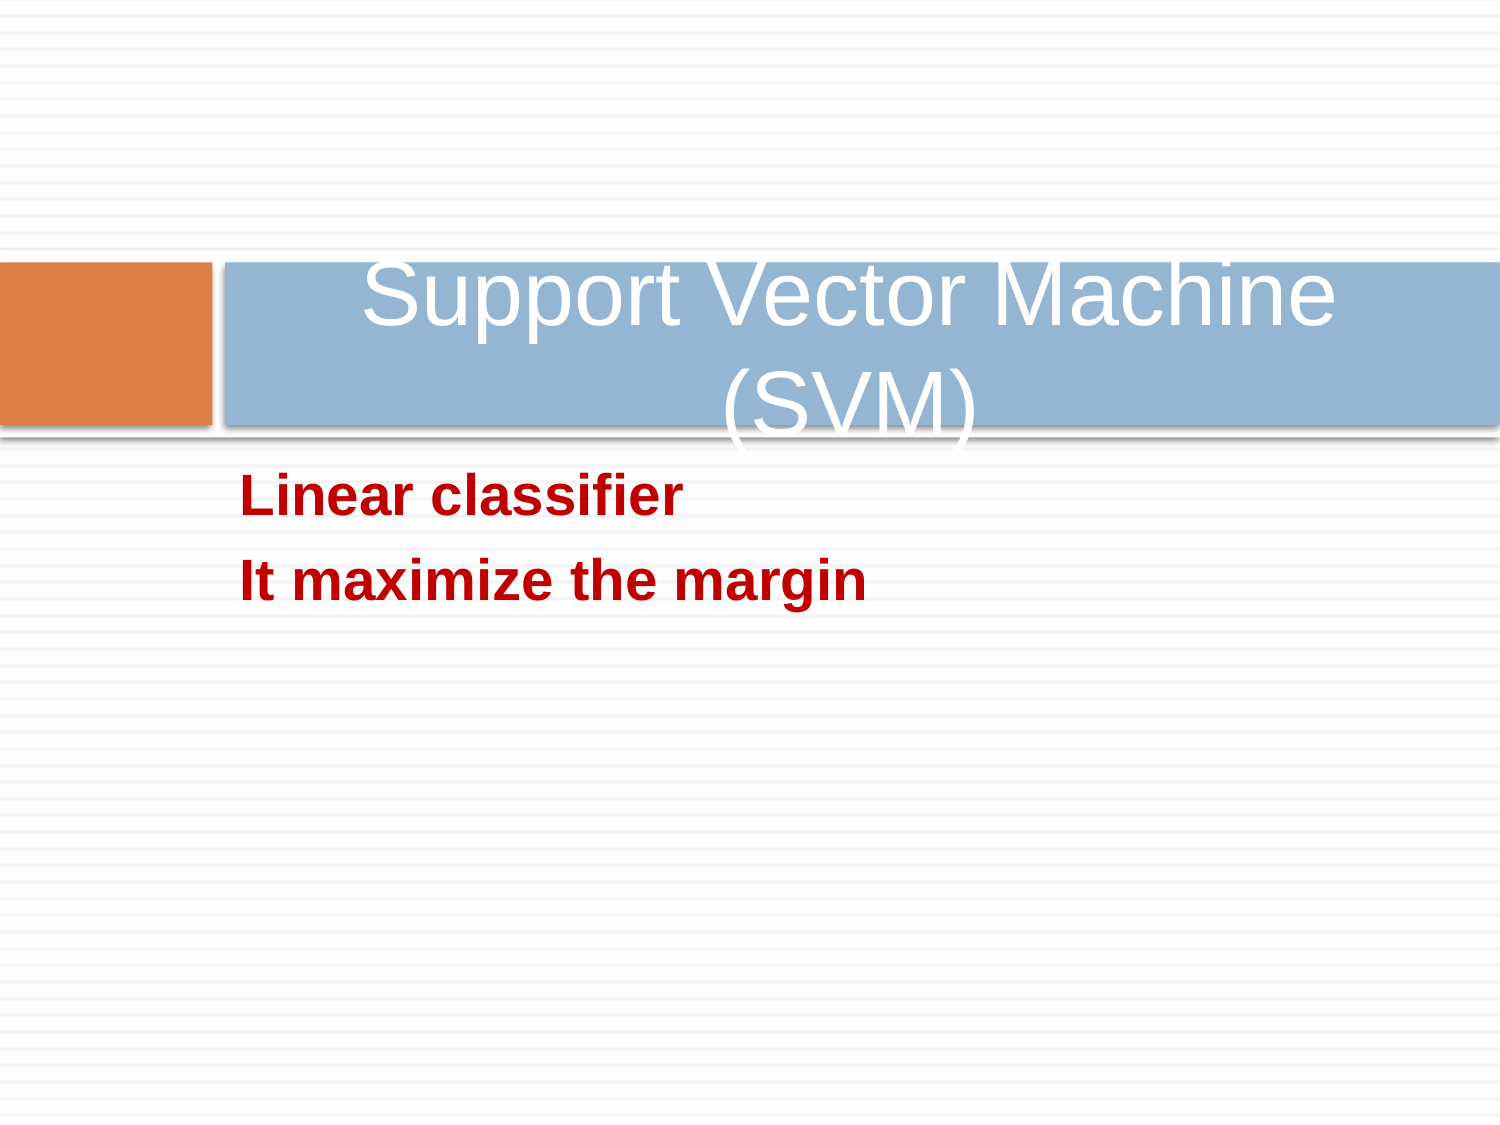

# Support Vector Machine (SVM)
Linear classifier
It maximize the margin